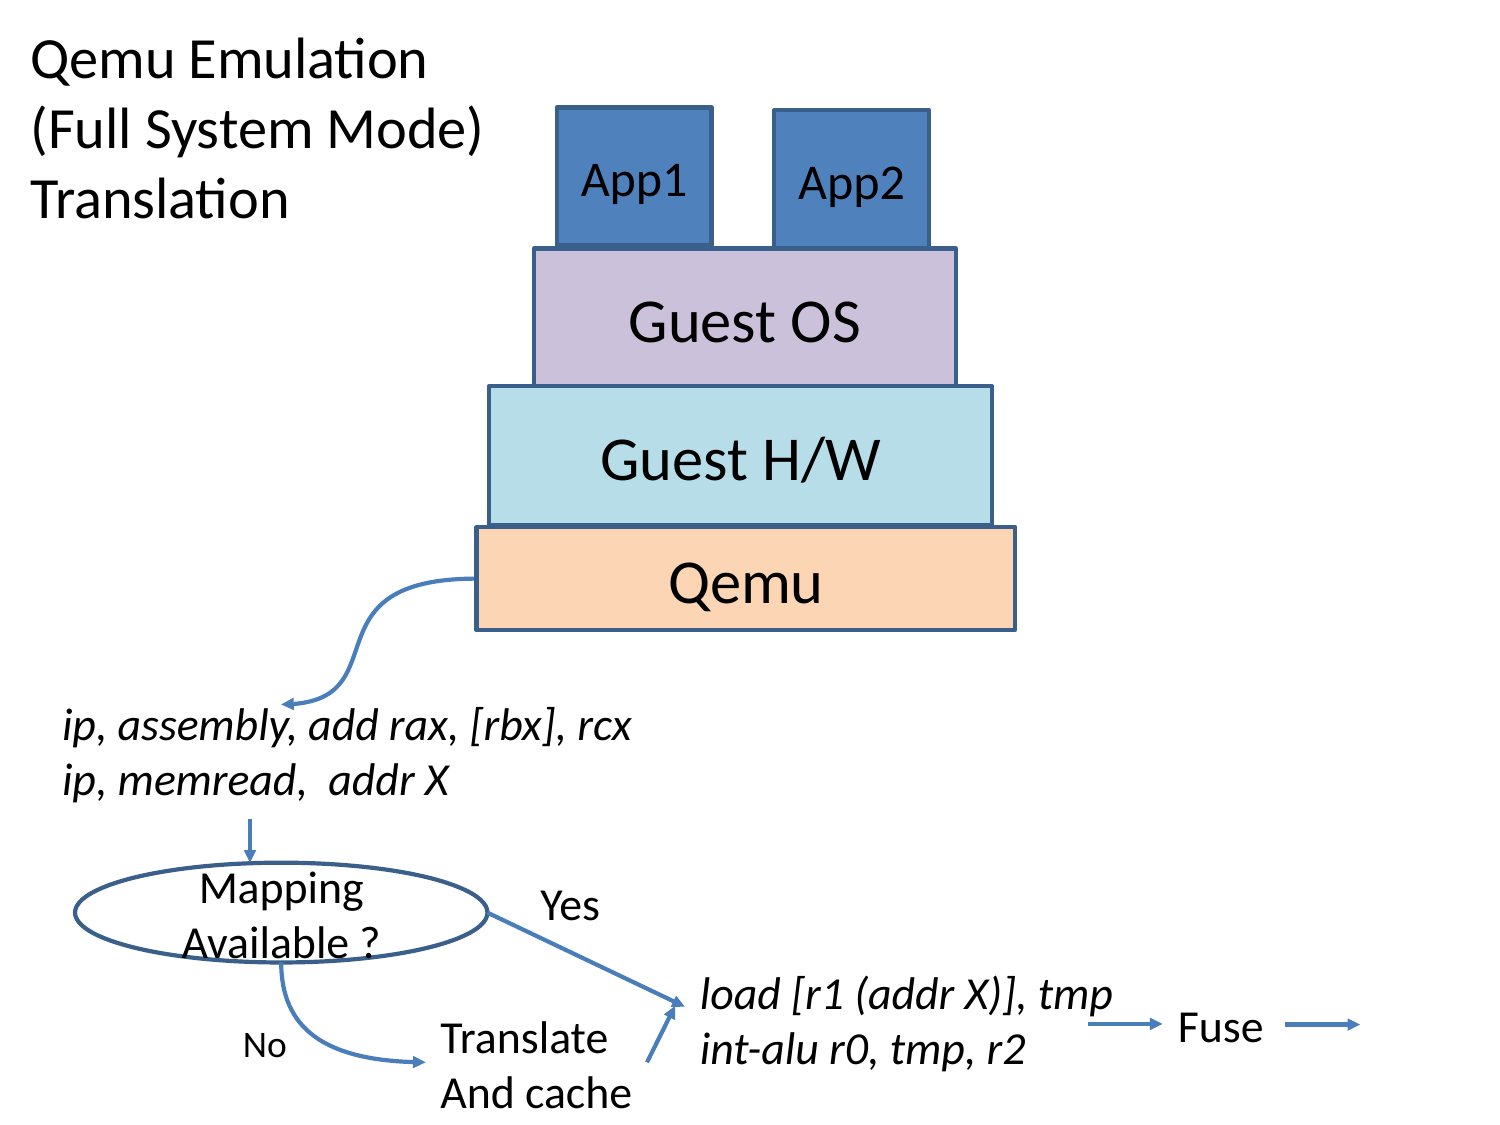

Qemu Emulation
(Full System Mode)
Translation
App1
App2
Guest OS
Guest H/W
Qemu
 ip, assembly, add rax, [rbx], rcx
 ip, memread,  addr X
Mapping Available ?
Yes
 load [r1 (addr X)], tmp
 int-alu r0, tmp, r2
Fuse
Translate
And cache
No